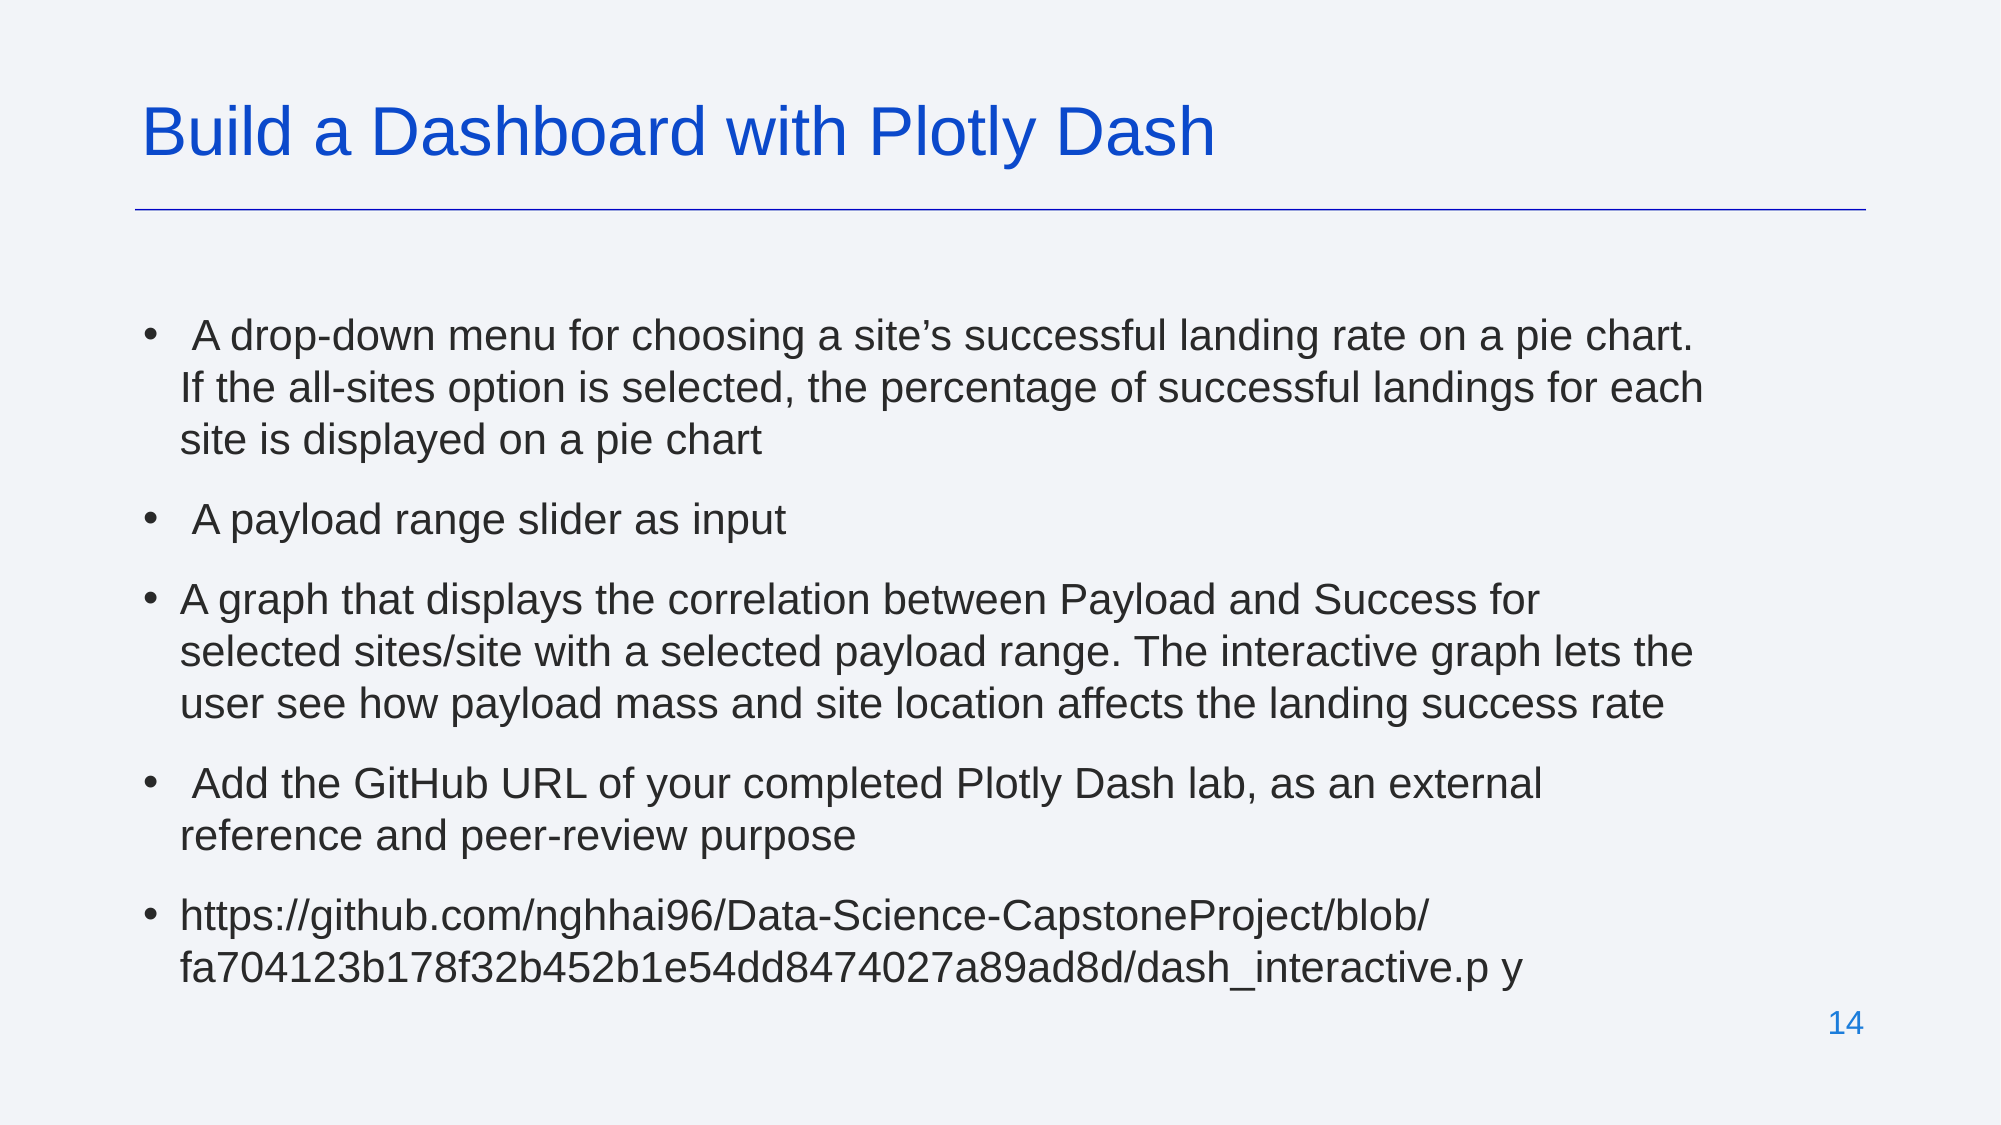

Build a Dashboard with Plotly Dash
 A drop-down menu for choosing a site’s successful landing rate on a pie chart. If the all-sites option is selected, the percentage of successful landings for each site is displayed on a pie chart
 A payload range slider as input
A graph that displays the correlation between Payload and Success for selected sites/site with a selected payload range. The interactive graph lets the user see how payload mass and site location affects the landing success rate
 Add the GitHub URL of your completed Plotly Dash lab, as an external reference and peer-review purpose
https://github.com/nghhai96/Data-Science-CapstoneProject/blob/fa704123b178f32b452b1e54dd8474027a89ad8d/dash_interactive.p y

14